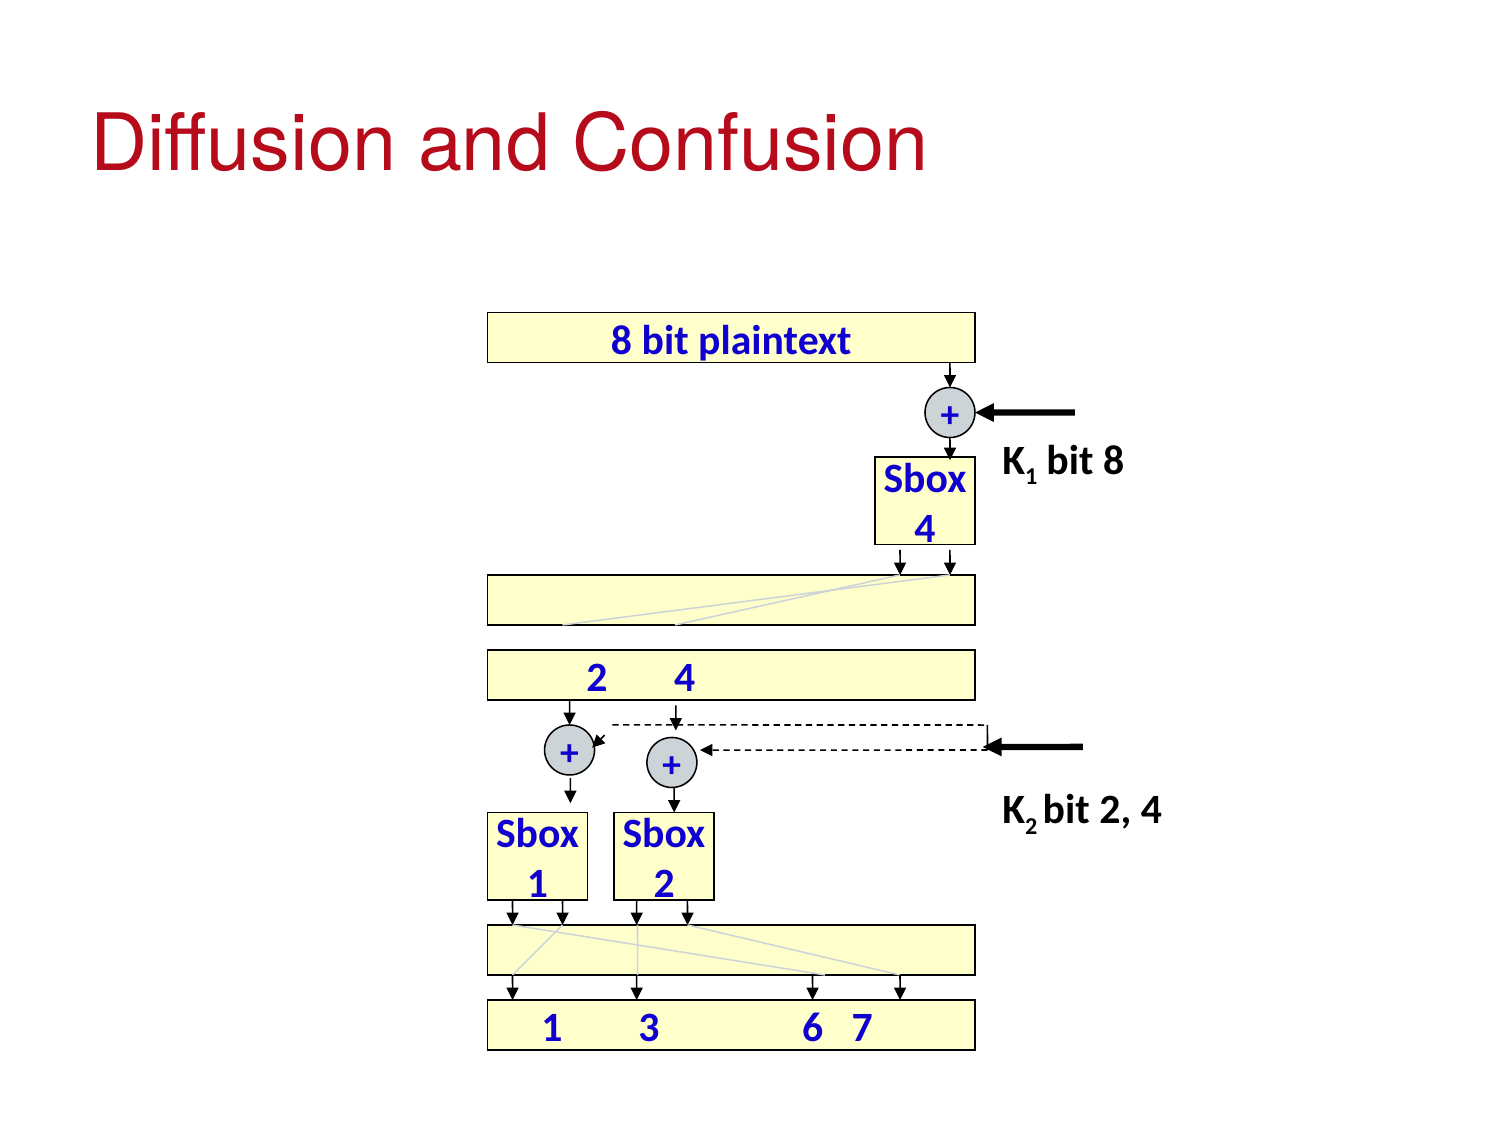

# Diffusion and Confusion
8 bit plaintext

+

K1 bit 8

Sbox
4

2       4

+

+

K2 bit 2, 4

Sbox
1
Sbox
2

   1        3               6   7